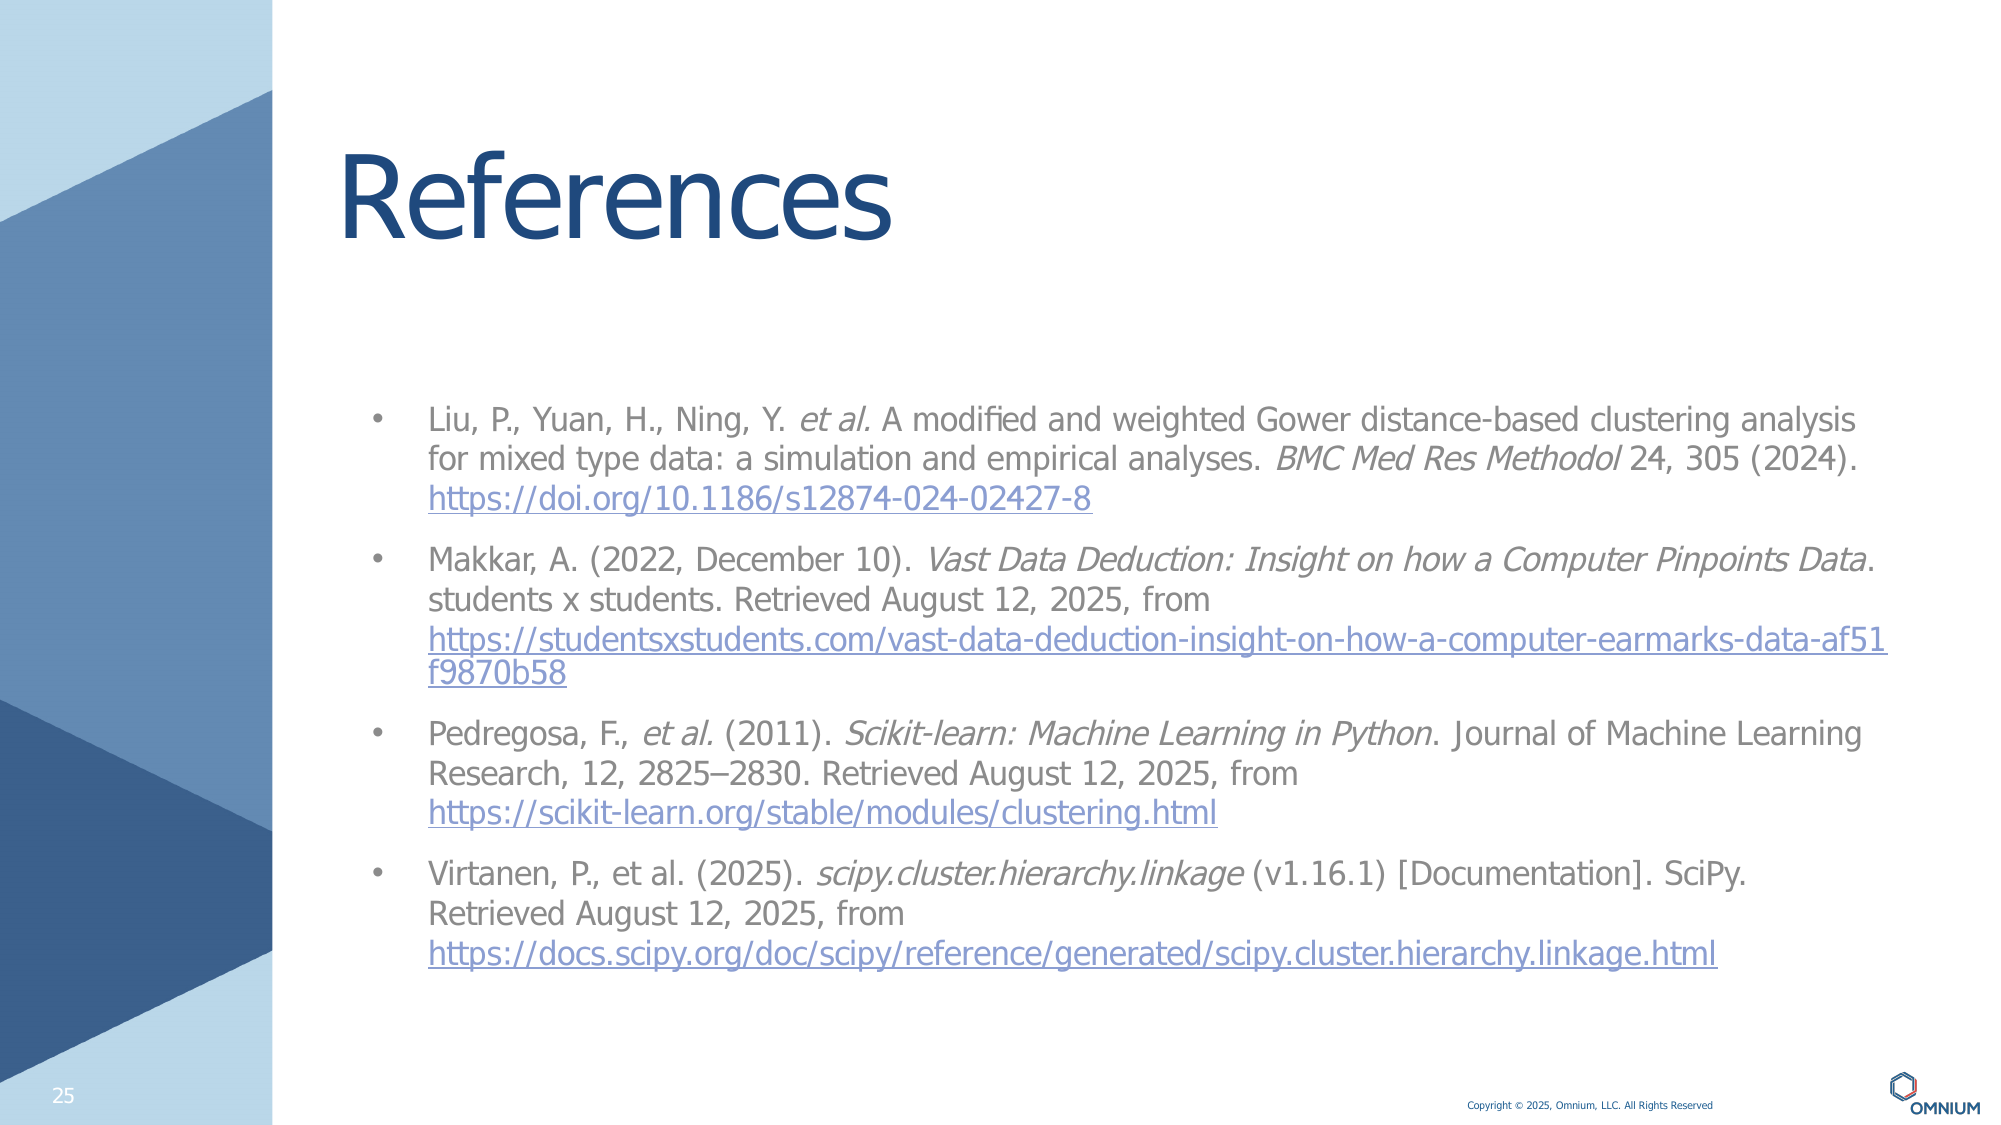

# References
Liu, P., Yuan, H., Ning, Y. et al. A modified and weighted Gower distance-based clustering analysis for mixed type data: a simulation and empirical analyses. BMC Med Res Methodol 24, 305 (2024). https://doi.org/10.1186/s12874-024-02427-8
Makkar, A. (2022, December 10). Vast Data Deduction: Insight on how a Computer Pinpoints Data. students x students. Retrieved August 12, 2025, from https://studentsxstudents.com/vast-data-deduction-insight-on-how-a-computer-earmarks-data-af51f9870b58
Pedregosa, F., et al. (2011). Scikit-learn: Machine Learning in Python. Journal of Machine Learning Research, 12, 2825–2830. Retrieved August 12, 2025, from https://scikit-learn.org/stable/modules/clustering.html
Virtanen, P., et al. (2025). scipy.cluster.hierarchy.linkage (v1.16.1) [Documentation]. SciPy. Retrieved August 12, 2025, from https://docs.scipy.org/doc/scipy/reference/generated/scipy.cluster.hierarchy.linkage.html